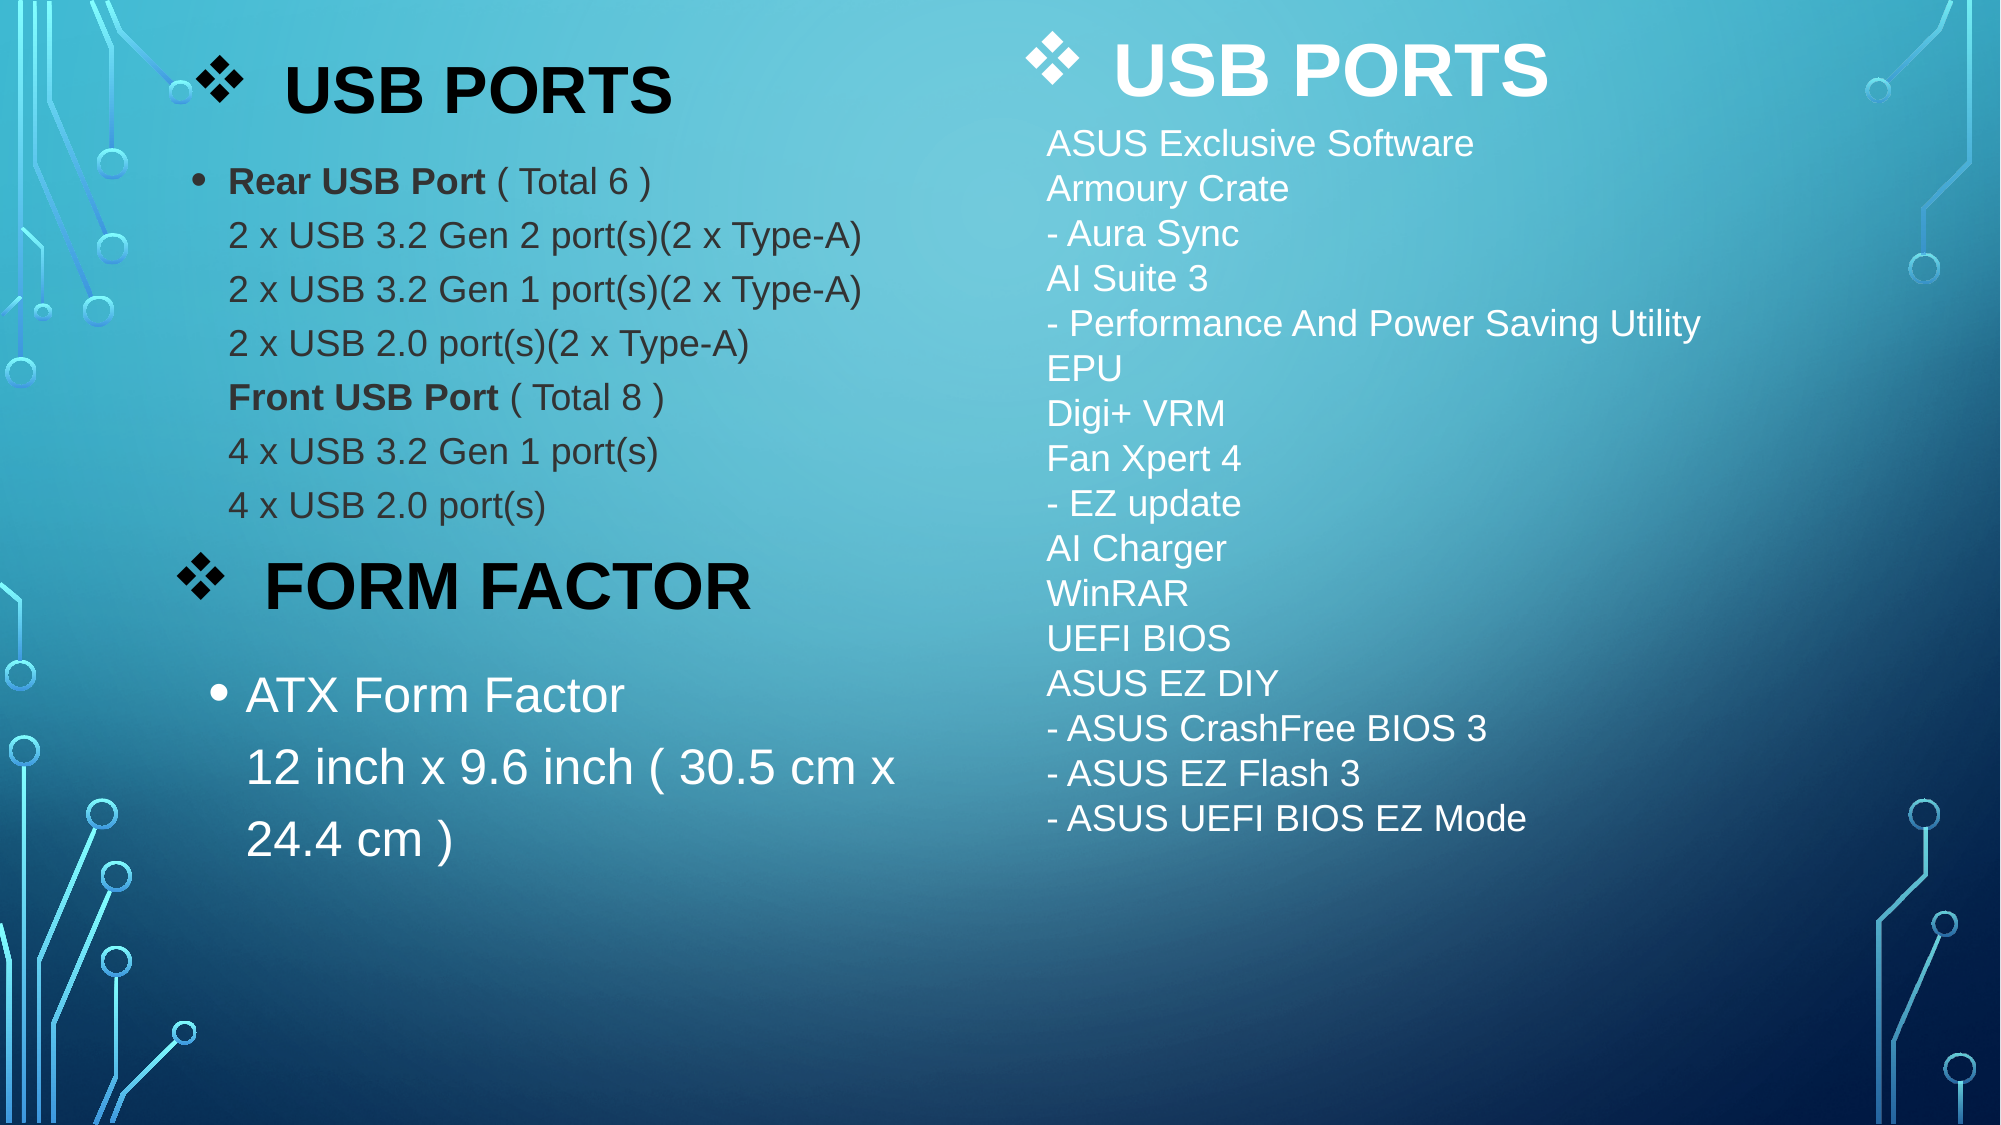

USB Ports
# USB Ports
ASUS Exclusive Software
Armoury Crate
- Aura Sync
AI Suite 3
- Performance And Power Saving Utility
EPU
Digi+ VRM
Fan Xpert 4
- EZ update
AI Charger
WinRAR
UEFI BIOS
ASUS EZ DIY
- ASUS CrashFree BIOS 3
- ASUS EZ Flash 3
- ASUS UEFI BIOS EZ Mode
Rear USB Port ( Total 6 )
2 x USB 3.2 Gen 2 port(s)(2 x Type-A)
2 x USB 3.2 Gen 1 port(s)(2 x Type-A)
2 x USB 2.0 port(s)(2 x Type-A)
Front USB Port ( Total 8 )
4 x USB 3.2 Gen 1 port(s)
4 x USB 2.0 port(s)
Form Factor
ATX Form Factor
12 inch x 9.6 inch ( 30.5 cm x 24.4 cm )